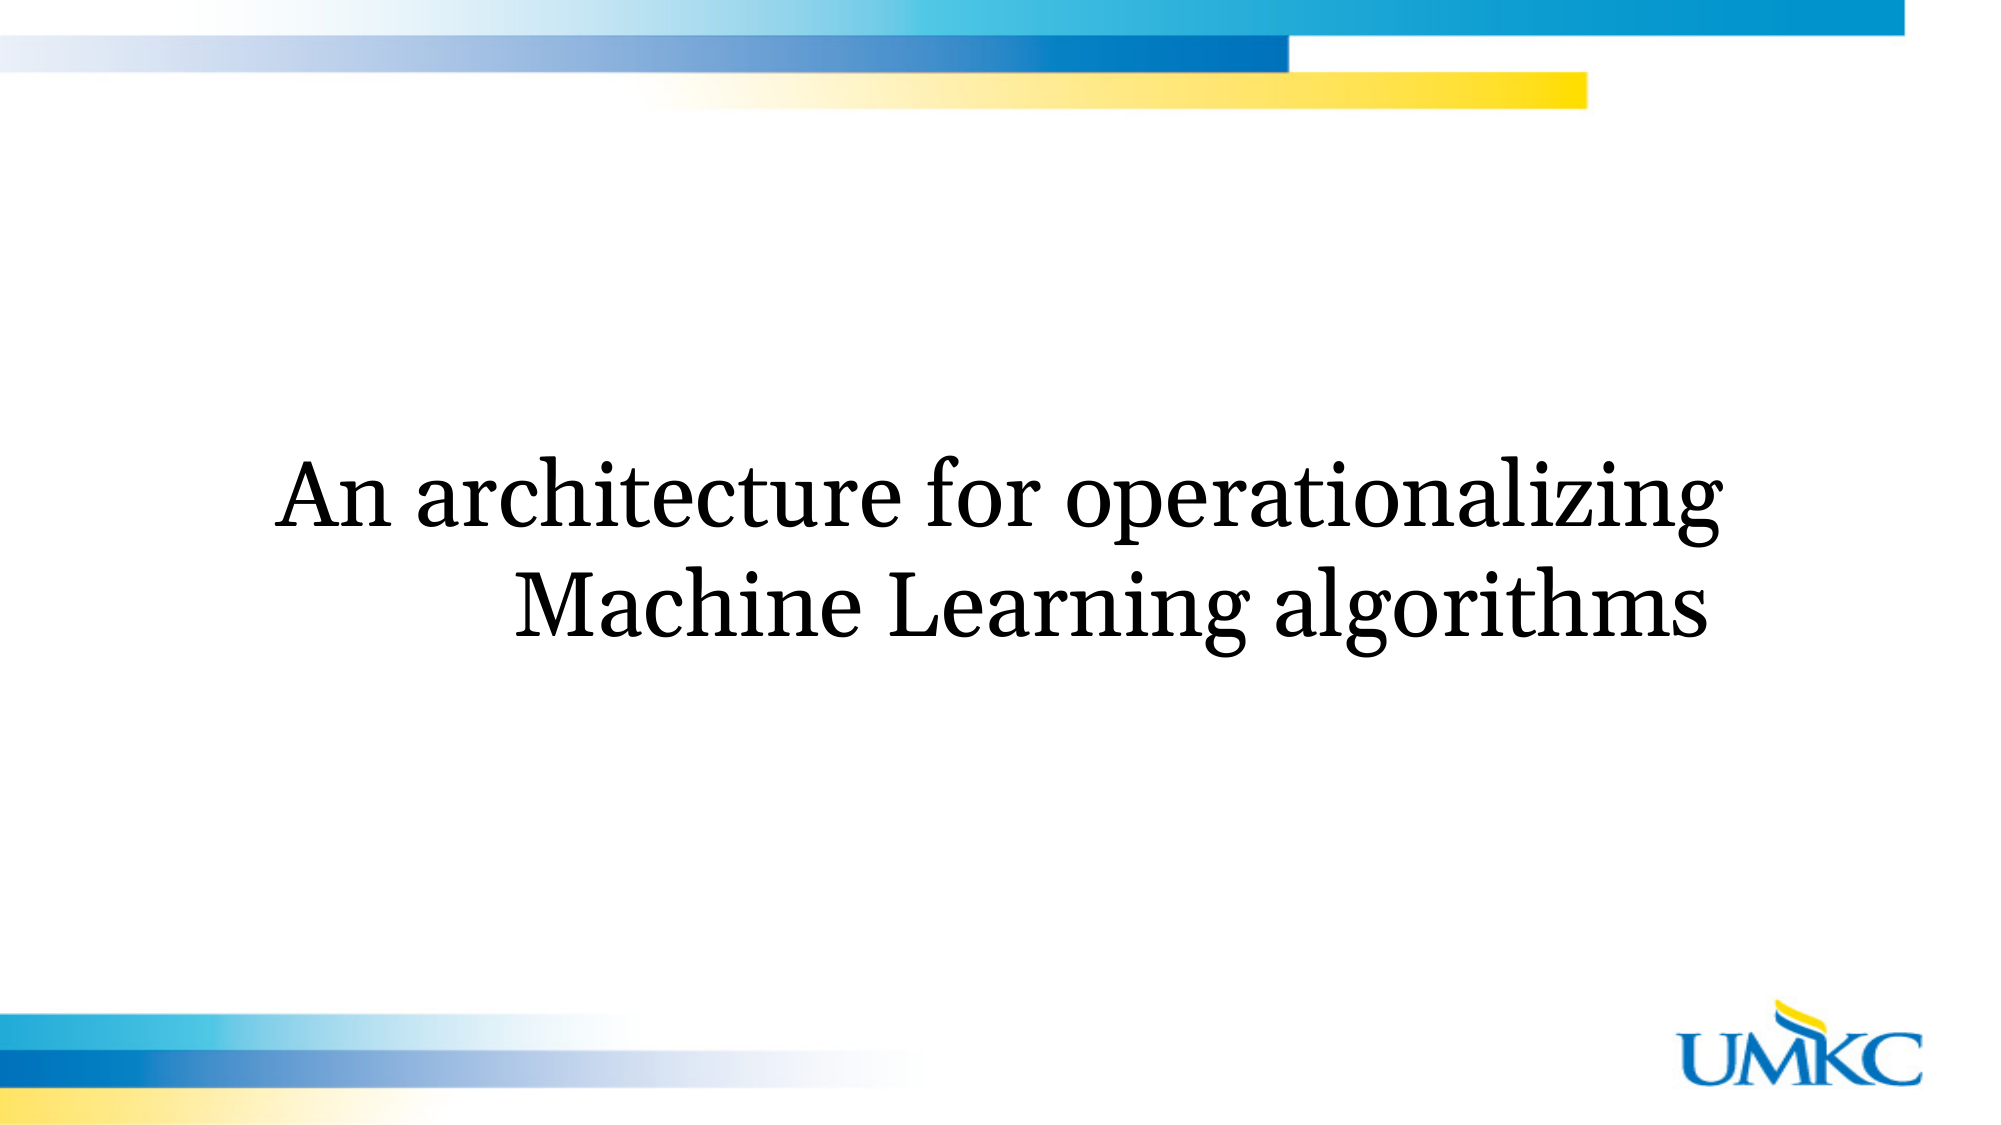

An architecture for operationalizing Machine Learning algorithms